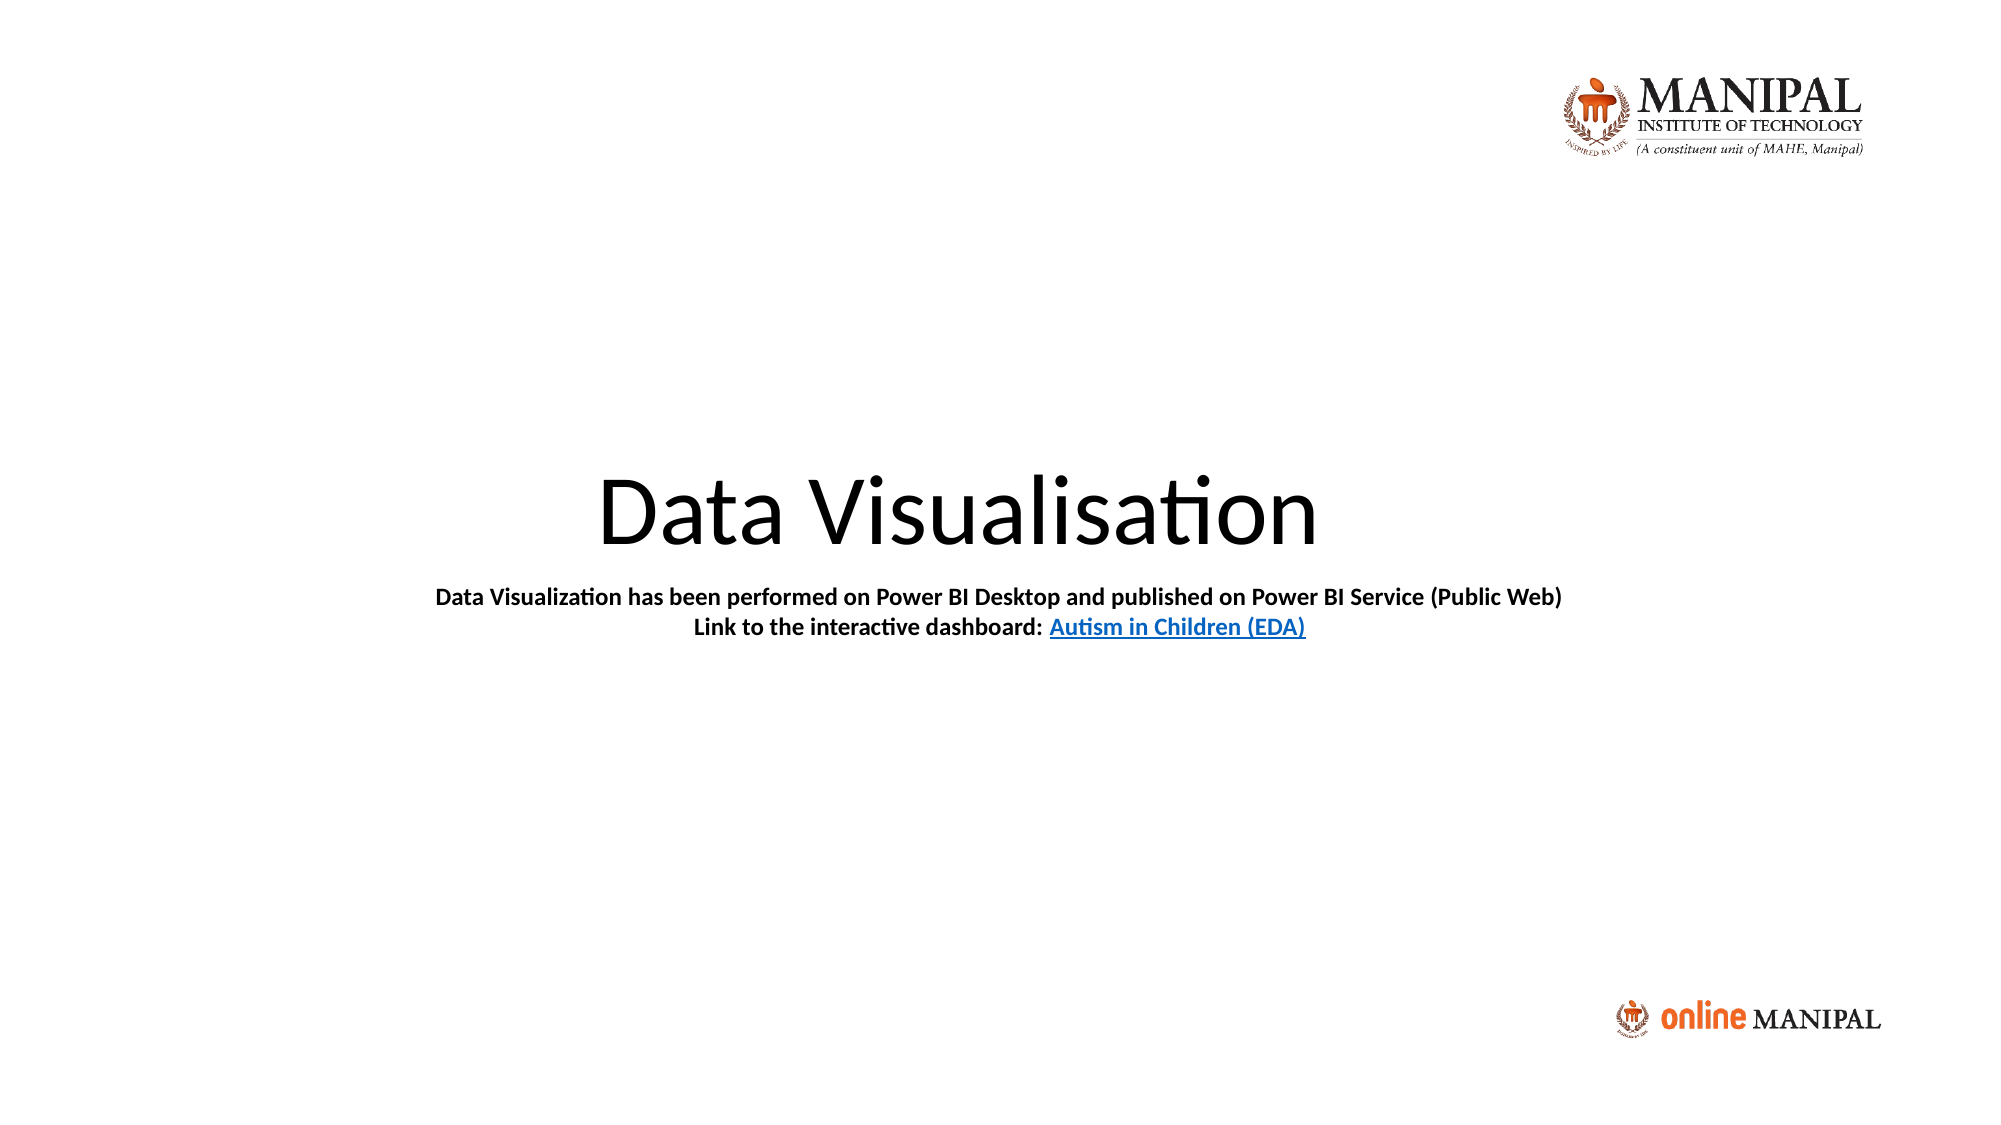

Data Visualisation
Data Visualization has been performed on Power BI Desktop and published on Power BI Service (Public Web)
Link to the interactive dashboard: Autism in Children (EDA)